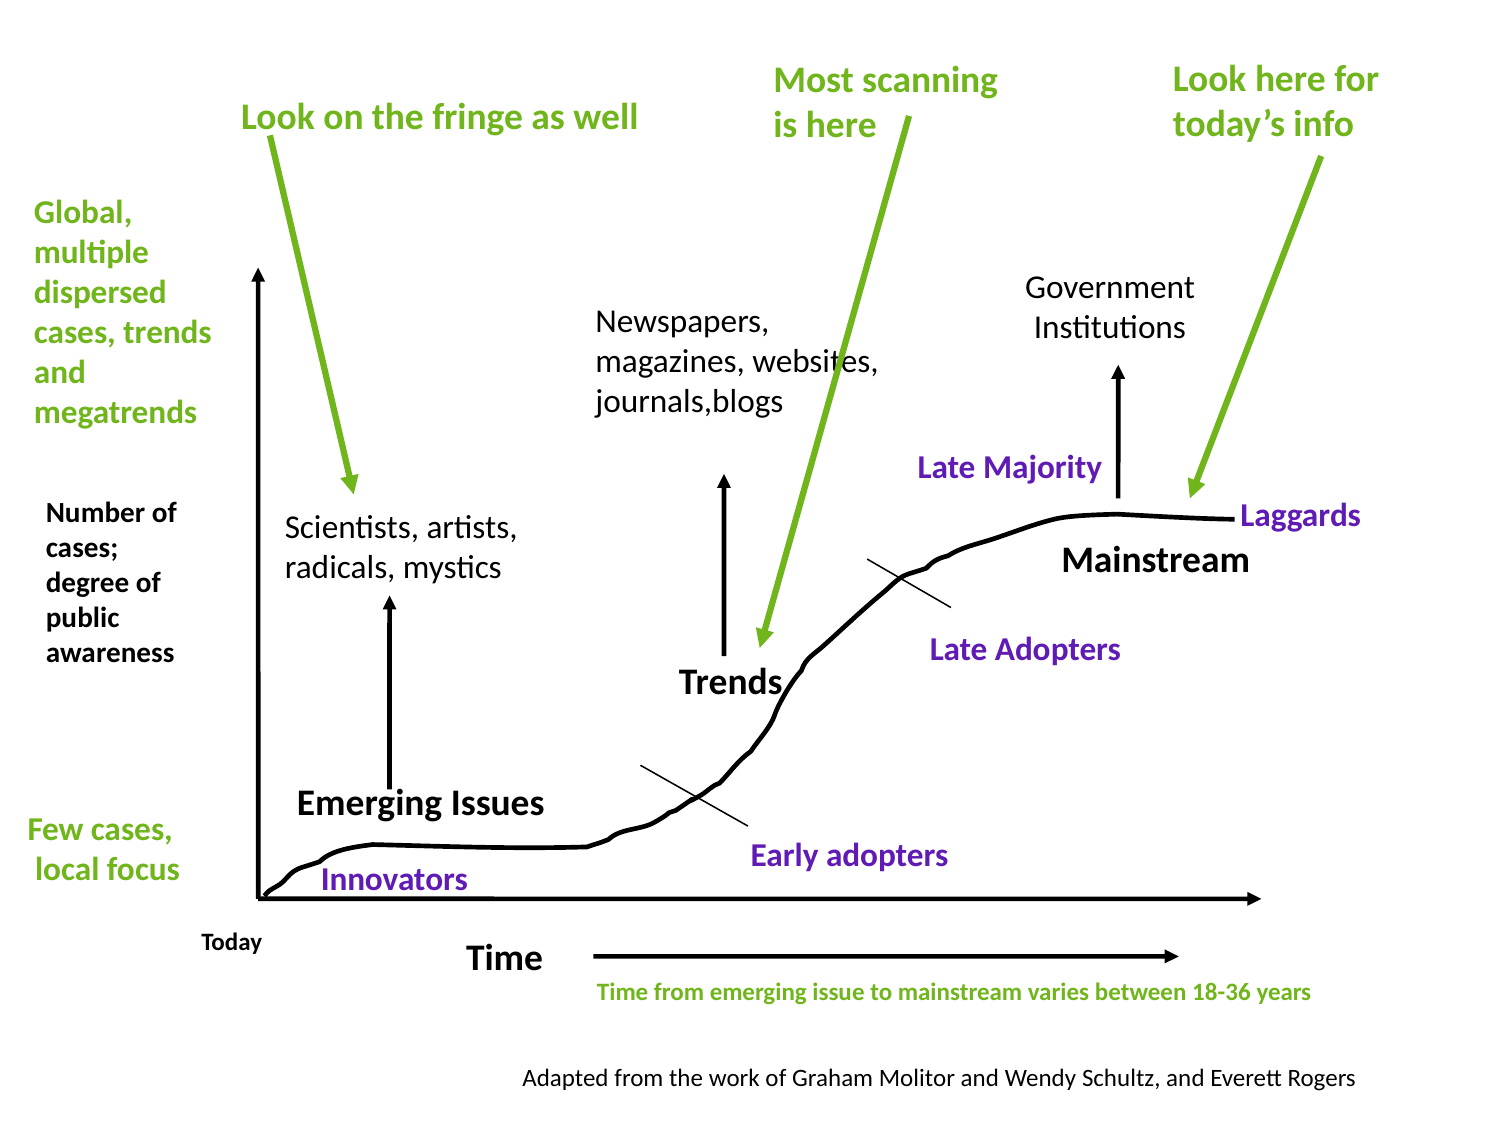

Look here for
today’s info
Most scanning
is here
Look on the fringe as well

Global, multiple dispersed cases, trends and megatrends
Government Institutions

Newspapers, magazines, websites, journals,blogs

Late Majority

Number of cases; degree of public awareness
Laggards
Scientists, artists, radicals, mystics

Mainstream

Late Adopters
Trends

Emerging Issues
Few cases,
 local focus
Early adopters
Innovators

Today
Time

Time from emerging issue to mainstream varies between 18-36 years
Adapted from the work of Graham Molitor and Wendy Schultz, and Everett Rogers